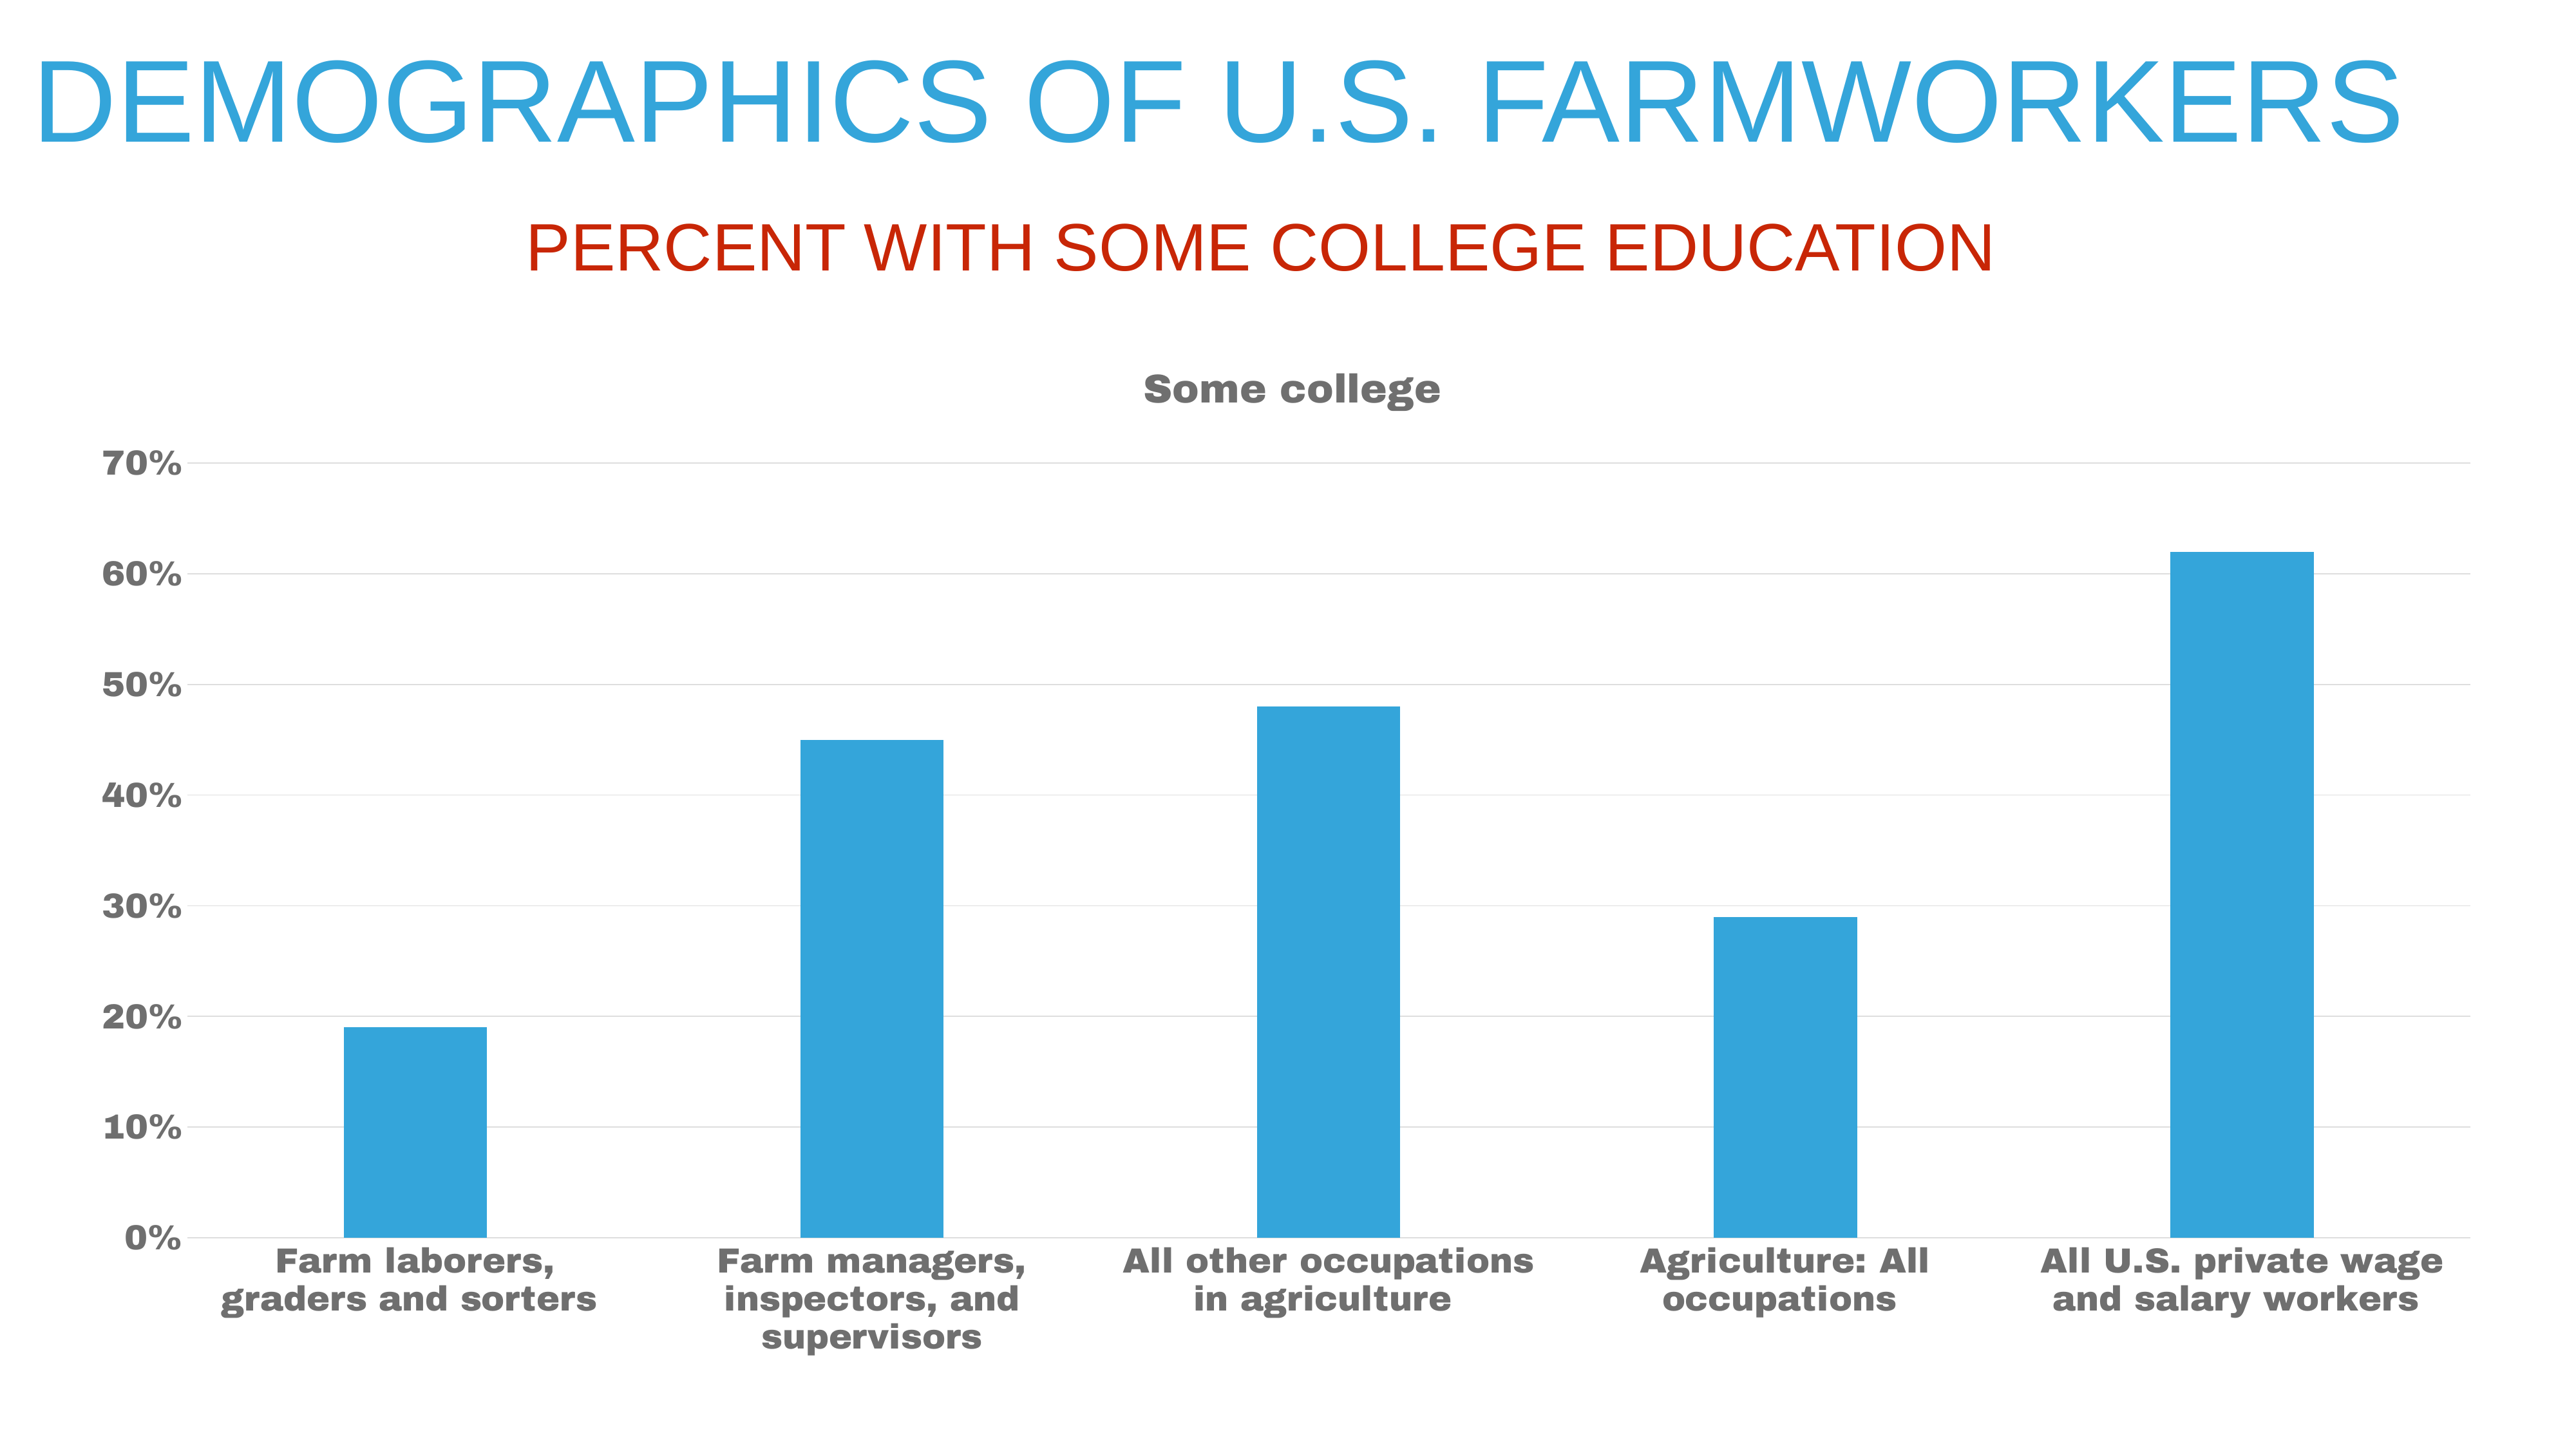

DEMOGRAPHICS OF U.S. FARMWORKERS
PERCENT WITH SOME COLLEGE EDUCATION

### Chart:

| Category |  Some college |
|---|---|
| Farm laborers, graders and sorters  | 0.19 |
| Farm managers, inspectors, and supervisors | 0.45 |
| All other occupations in agriculture  | 0.48 |
| Agriculture: All occupations  | 0.29 |
| All U.S. private wage and salary workers  | 0.62 |